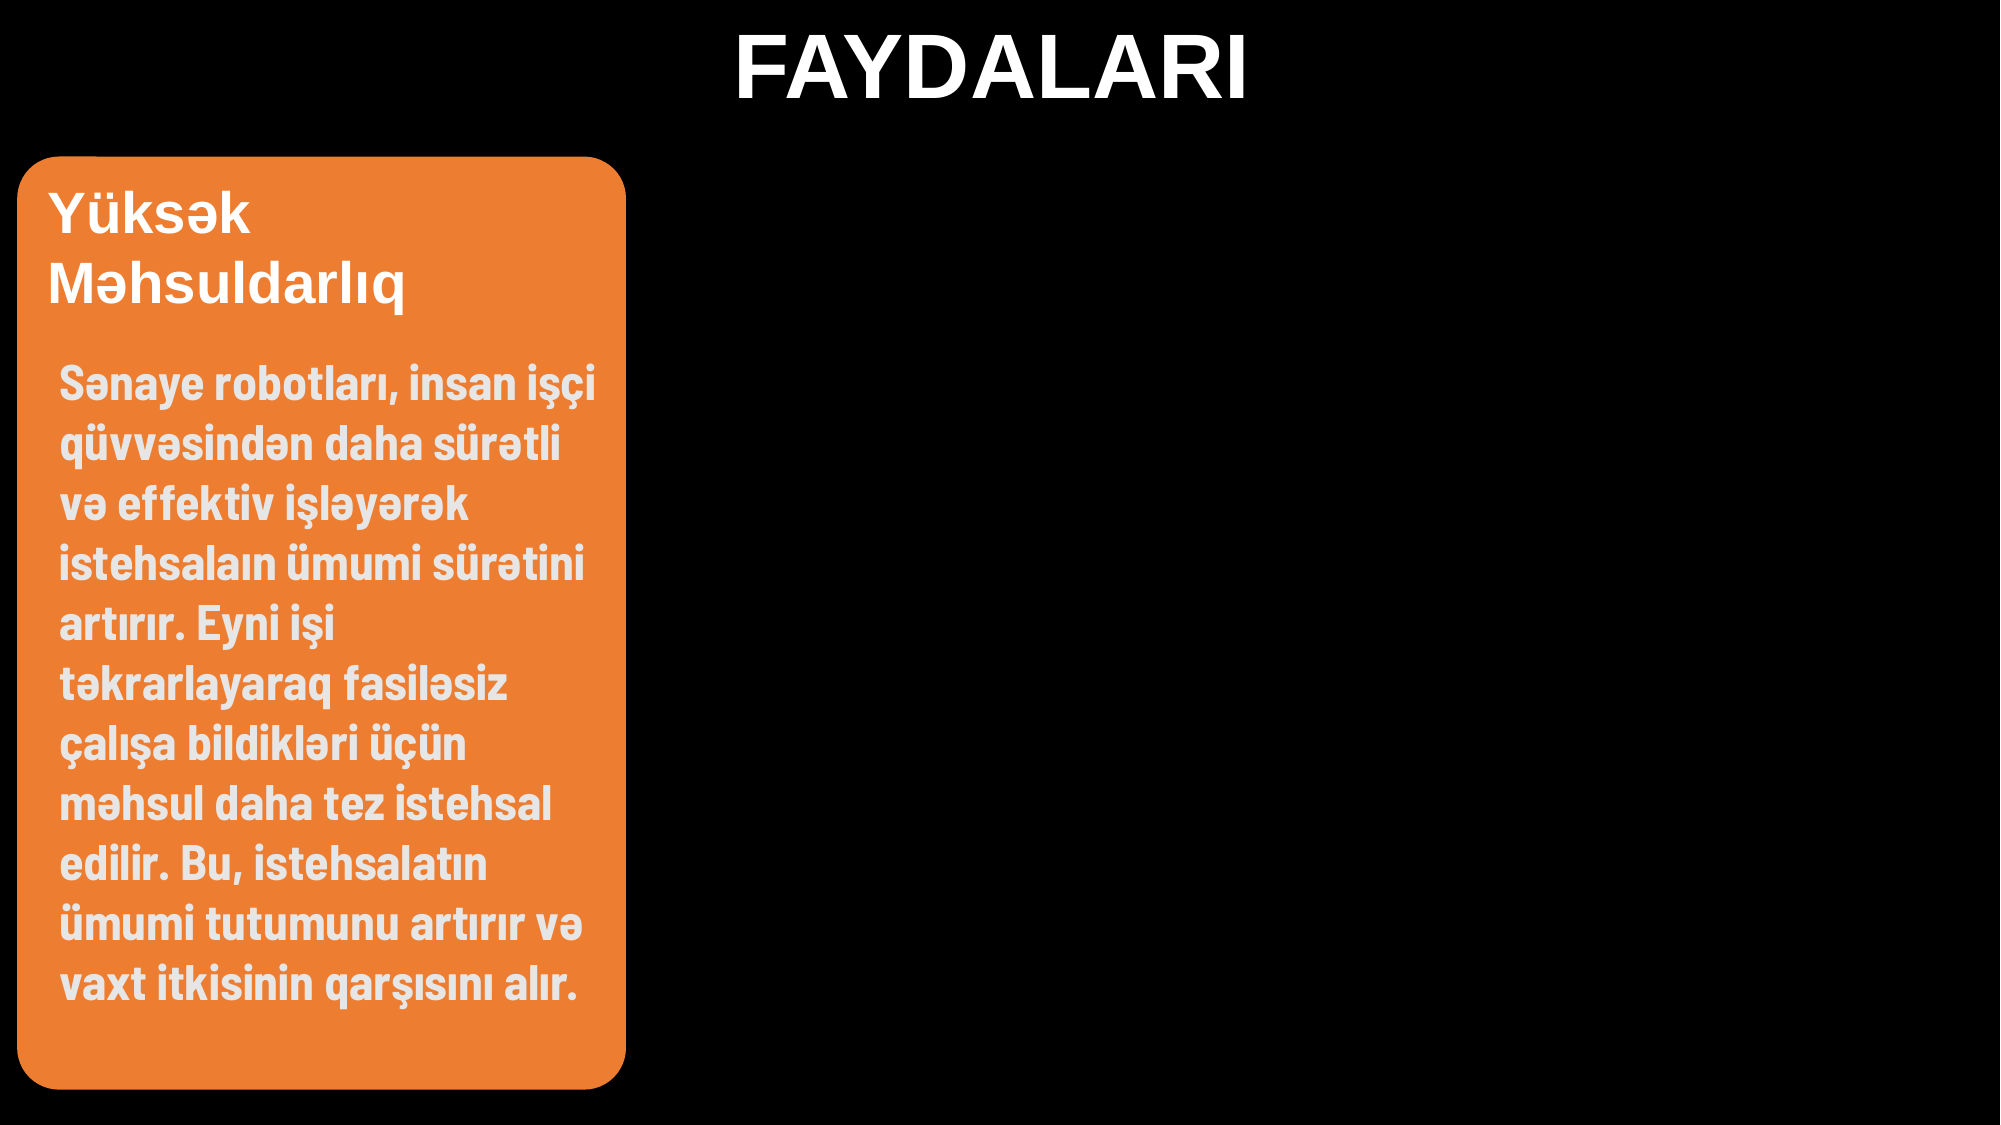

FAYDALARI

Yüksək
Məhsuldarlıq
Sənaye robotları, insan işçi qüvvəsindən daha sürətli və effektiv işləyərək istehsalaın ümumi sürətini artırır. Eyni işi təkrarlayaraq fasiləsiz çalışa bildikləri üçün məhsul daha tez istehsal edilir. Bu, istehsalatın ümumi tutumunu artırır və vaxt itkisinin qarşısını alır.